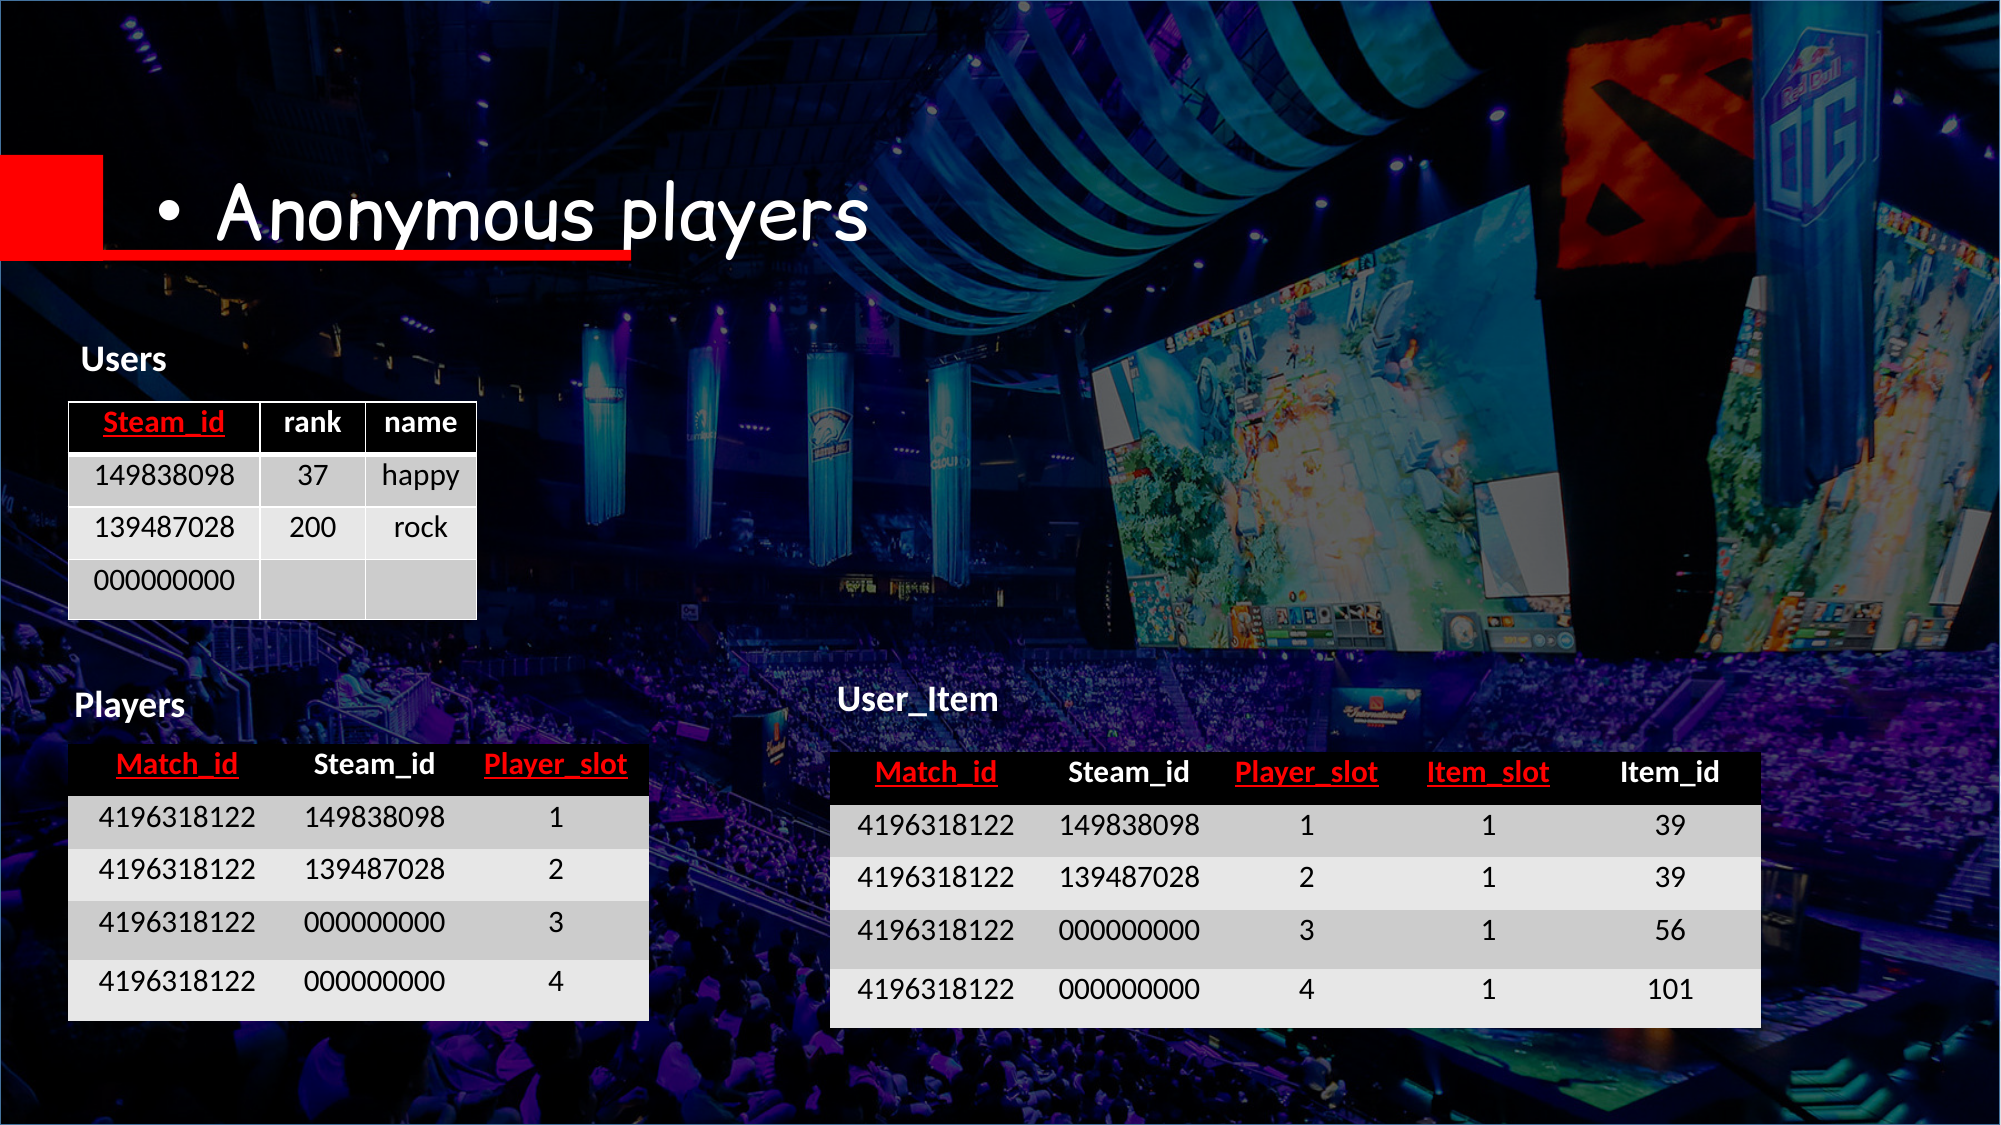

Anonymous players

Users
| Steam\_id | rank | name |
| --- | --- | --- |
| 149838098 | 37 | happy |
| 139487028 | 200 | rock |
|  |  |  |
| Steam\_id | rank | name |
| --- | --- | --- |
| 149838098 | 37 | happy |
| 139487028 | 200 | rock |
| 000000000 |  |  |
User_Item
Players
| Match\_id | Steam\_id | Player\_slot |
| --- | --- | --- |
| 4196318122 | 149838098 | 1 |
| 4196318122 | 139487028 | 2 |
| 4196318122 | 000000000 | 3 |
| 4196318122 | 000000000 | 4 |
| Match\_id | Steam\_id | Player\_slot |
| --- | --- | --- |
| 4196318122 | 149838098 | 1 |
| 4196318122 | 139487028 | 2 |
| 4196318122 | 000000000 | 3 |
| 4196318122 | 000000000 | 4 |
| Match\_id | Steam\_id | Player\_slot |
| --- | --- | --- |
| 4196318122 | 149838098 | 1 |
| 4196318122 | 139487028 | 2 |
| 4196318122 |  | 3 |
| 4196318122 |  | 4 |
| Match\_id | Steam\_id | Player\_slot | Item\_slot | Item\_id |
| --- | --- | --- | --- | --- |
| 4196318122 | 149838098 | 1 | 1 | 39 |
| 4196318122 | 139487028 | 2 | 1 | 39 |
| 4196318122 | 000000000 | 3 | 1 | 56 |
| 4196318122 | 000000000 | 4 | 1 | 101 |